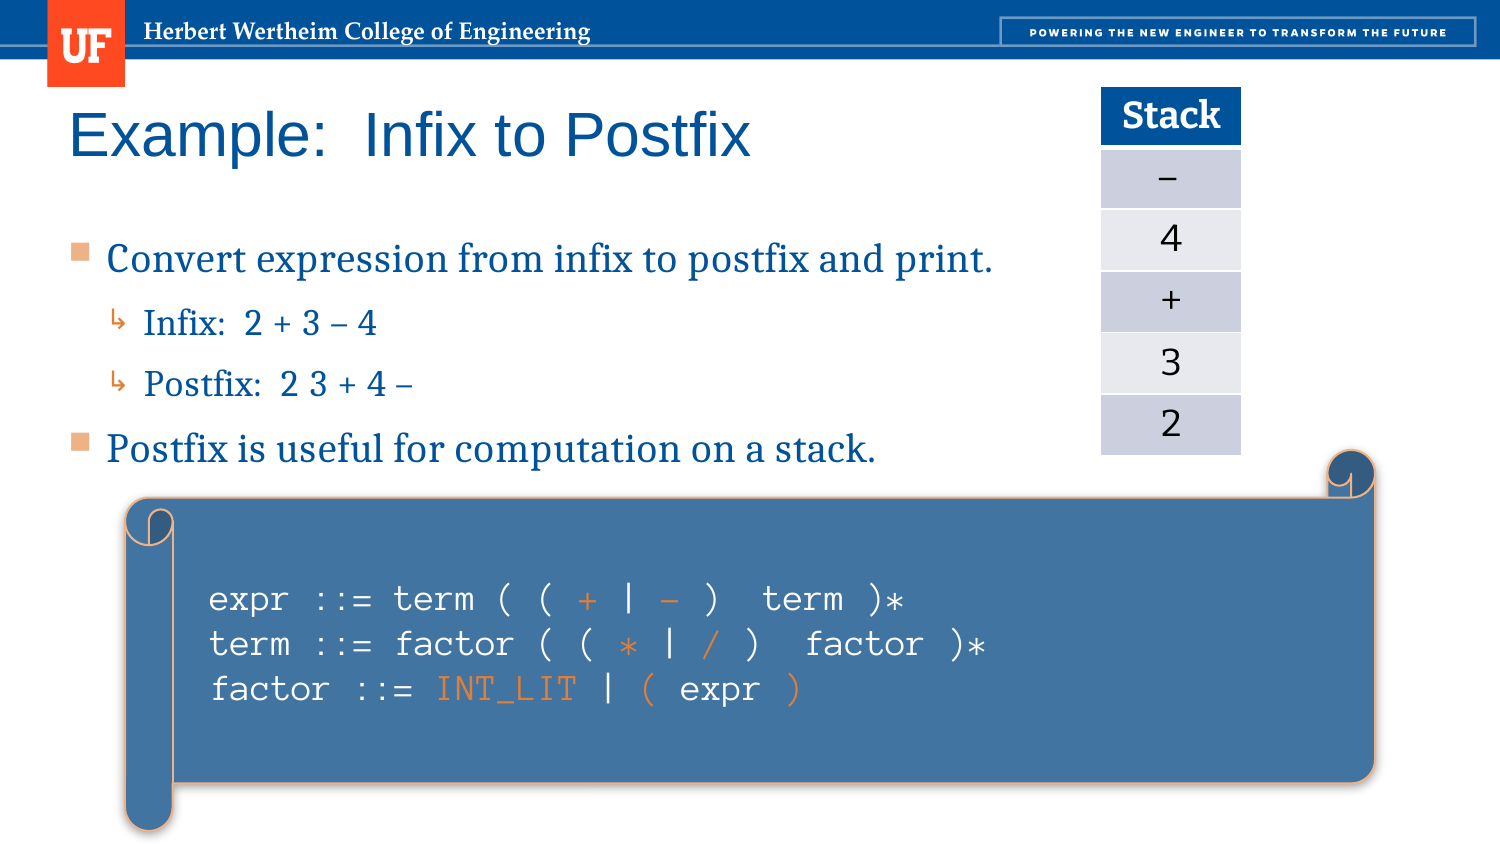

# Example:  Infix to Postfix
| Stack |
| --- |
| – |
| 4 |
| + |
| 3 |
| 2 |
Convert expression from infix to postfix and print.
Infix:  2 + 3 – 4
Postfix:  2 3 + 4 –
Postfix is useful for computation on a stack.
expr ::= term ( ( + | - )  term )*
term ::= factor ( ( * | / )  factor )*
factor ::= INT_LIT | ( expr )